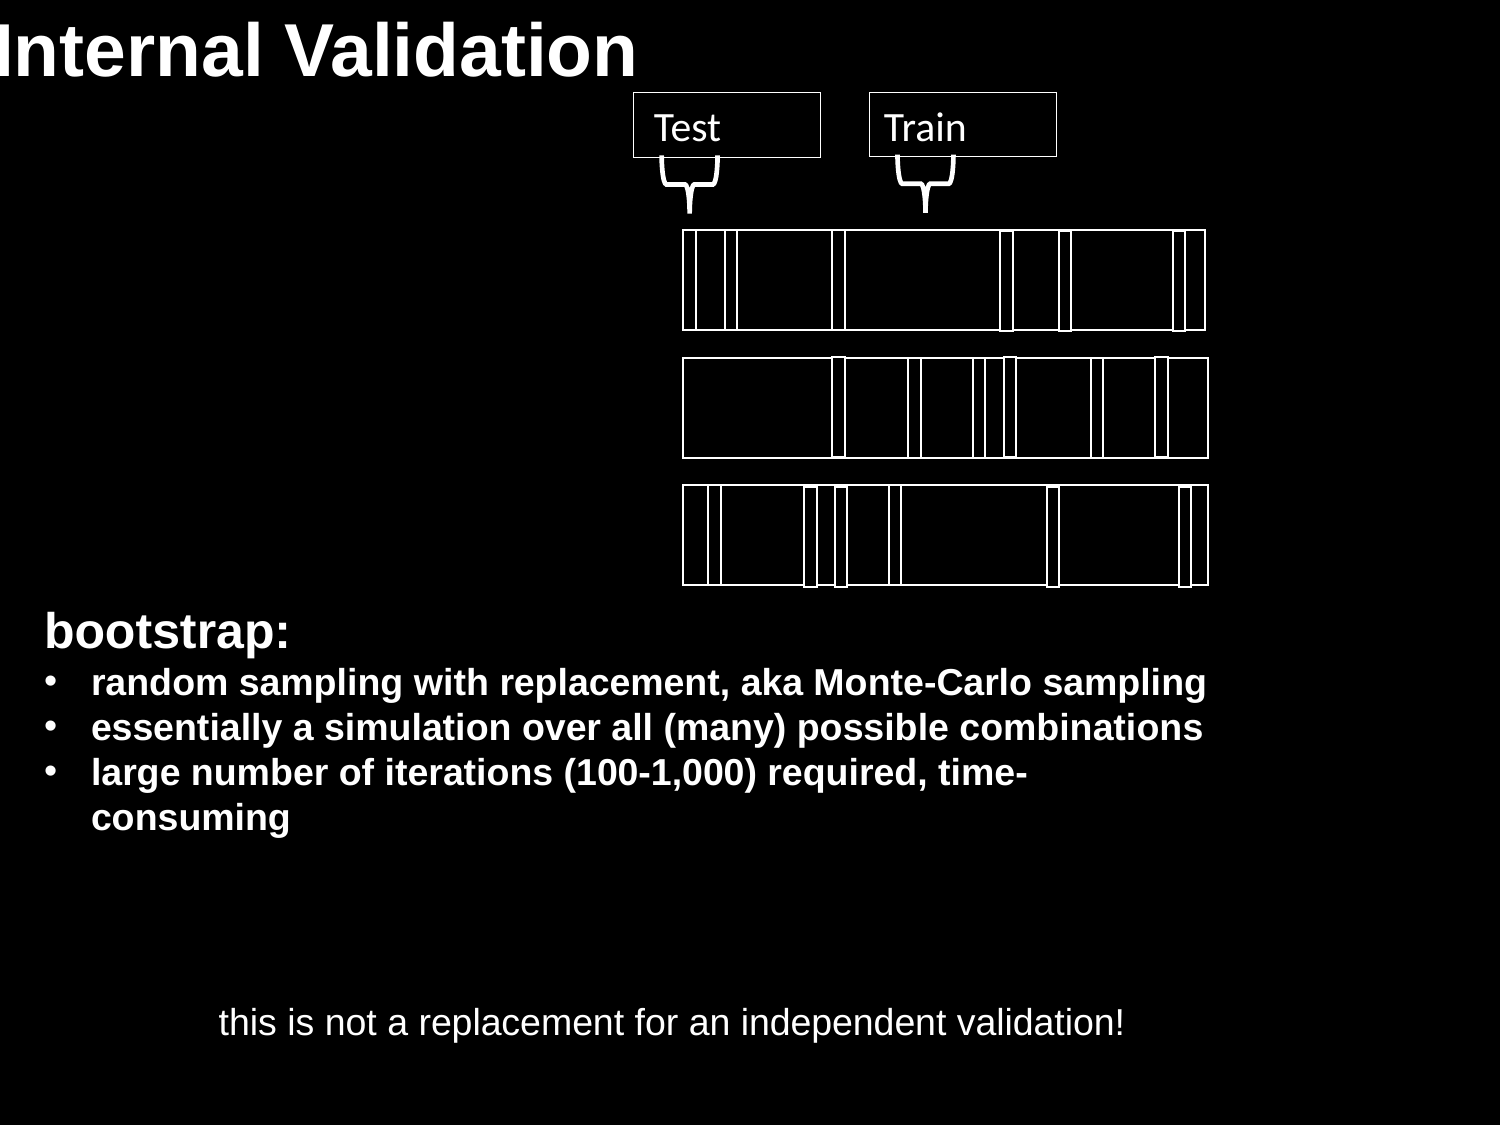

Internal Validation
Train
 Test

bootstrap:
random sampling with replacement, aka Monte-Carlo sampling
essentially a simulation over all (many) possible combinations
large number of iterations (100-1,000) required, time-consuming
this is not a replacement for an independent validation!